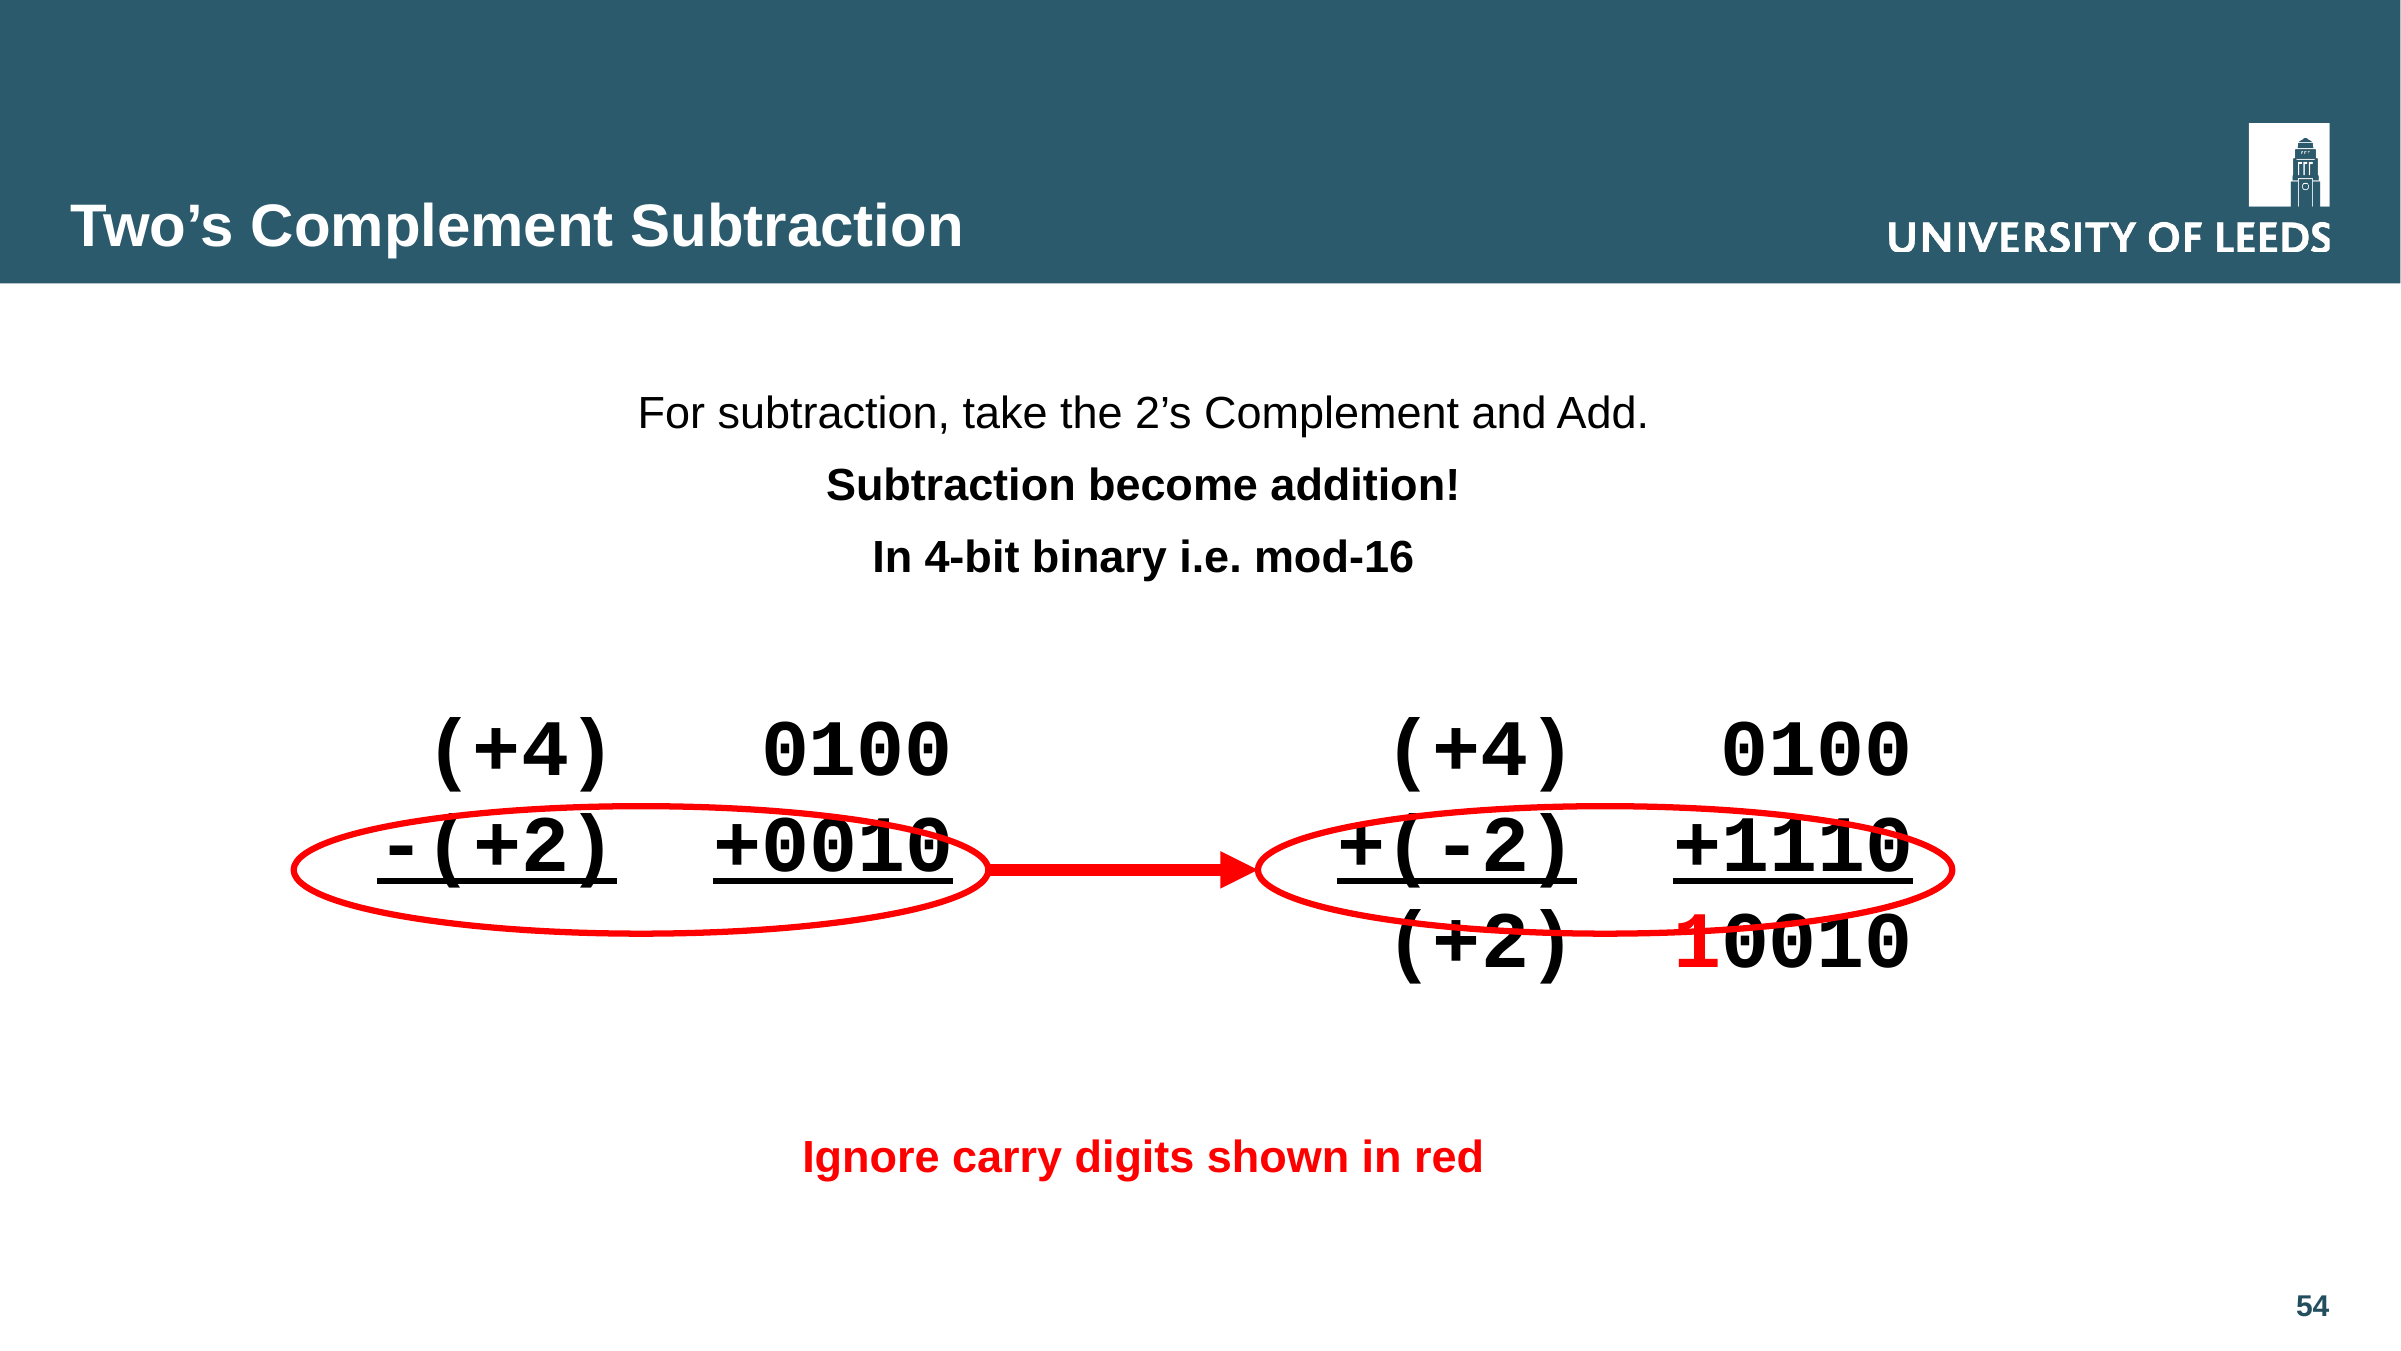

# Two’s Complement Subtraction
For subtraction, take the 2’s Complement and Add.
Subtraction become addition!
In 4-bit binary i.e. mod-16

  (+4)   0100         (+4)   0100
 -(+2)  +0010        +(-2)  +1110
                      (+2)  10010

Ignore carry digits shown in red